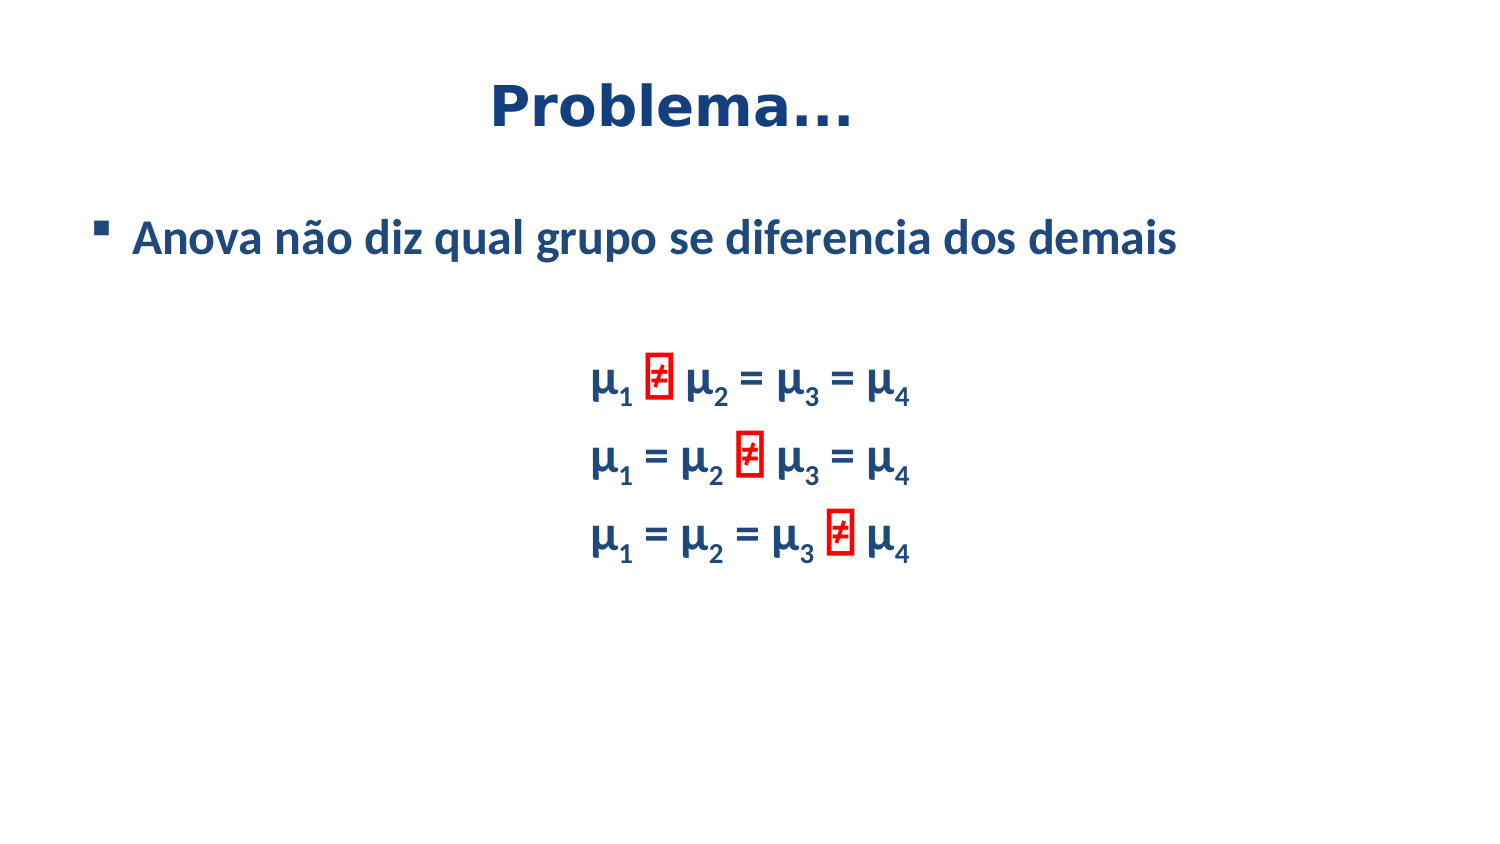

# Problema...
Anova não diz qual grupo se diferencia dos demais

µ1 ⍯ µ2 = µ3 = µ4
µ1 = µ2 ⍯ µ3 = µ4
µ1 = µ2 = µ3 ⍯ µ4